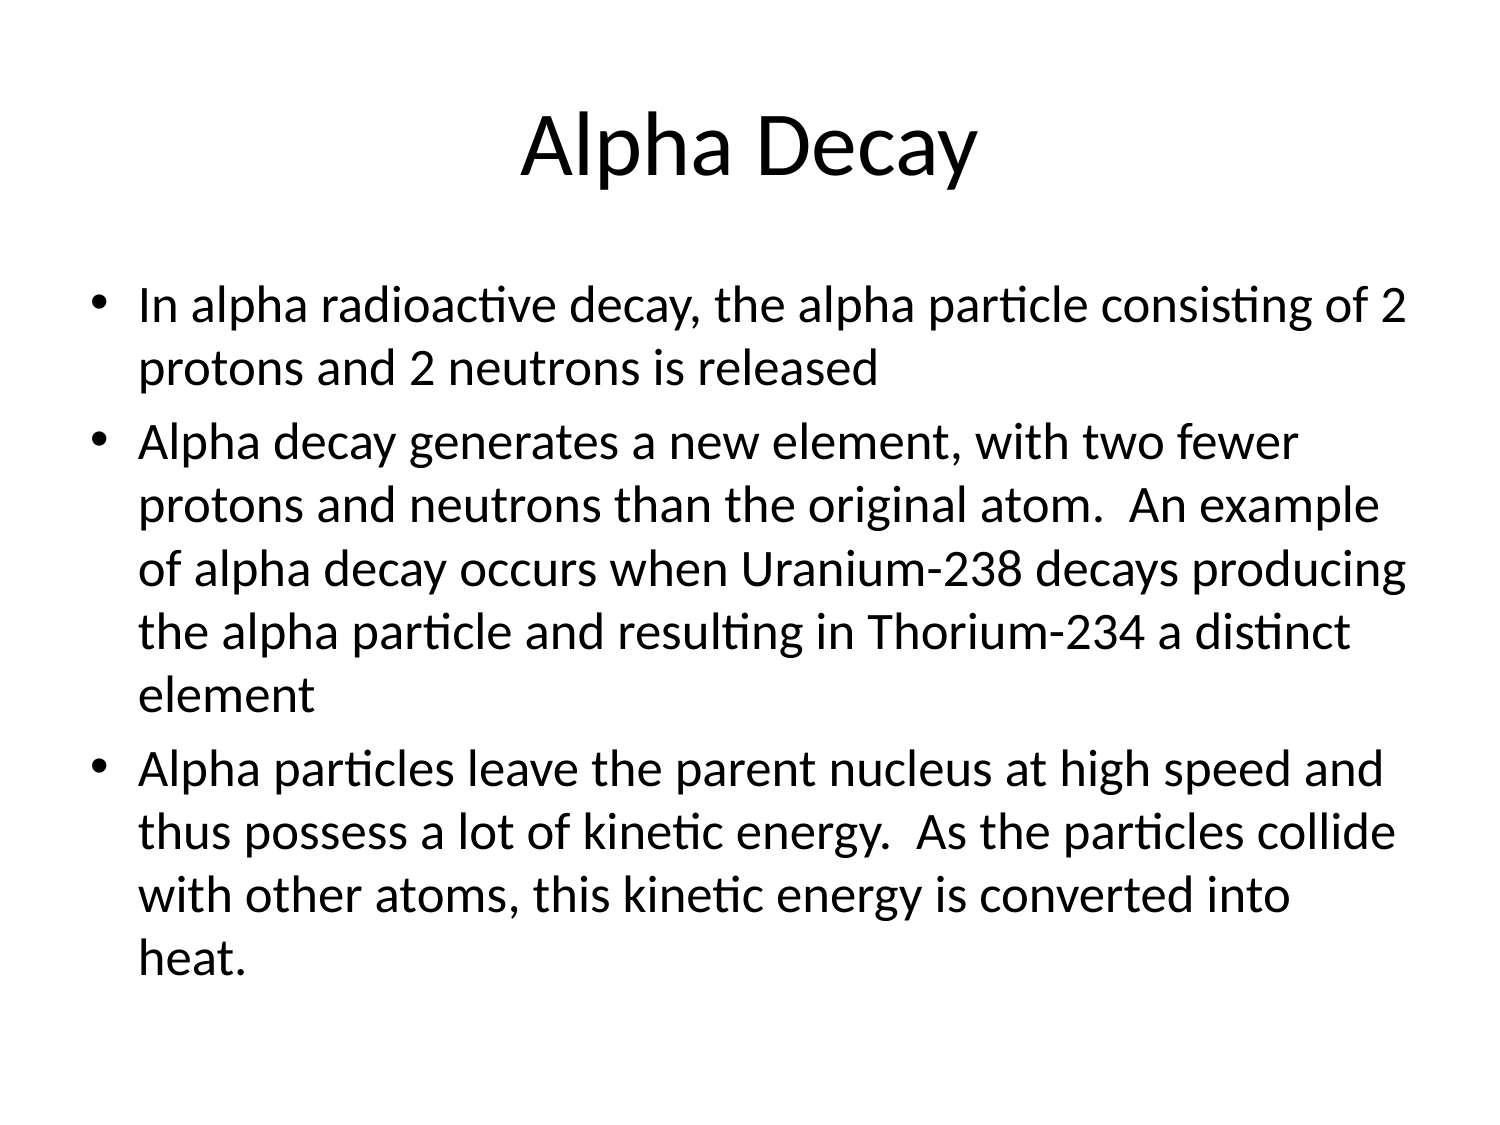

# Alpha Decay
In alpha radioactive decay, the alpha particle consisting of 2 protons and 2 neutrons is released
Alpha decay generates a new element, with two fewer protons and neutrons than the original atom.  An example of alpha decay occurs when Uranium-238 decays producing the alpha particle and resulting in Thorium-234 a distinct element
Alpha particles leave the parent nucleus at high speed and thus possess a lot of kinetic energy.  As the particles collide with other atoms, this kinetic energy is converted into heat.